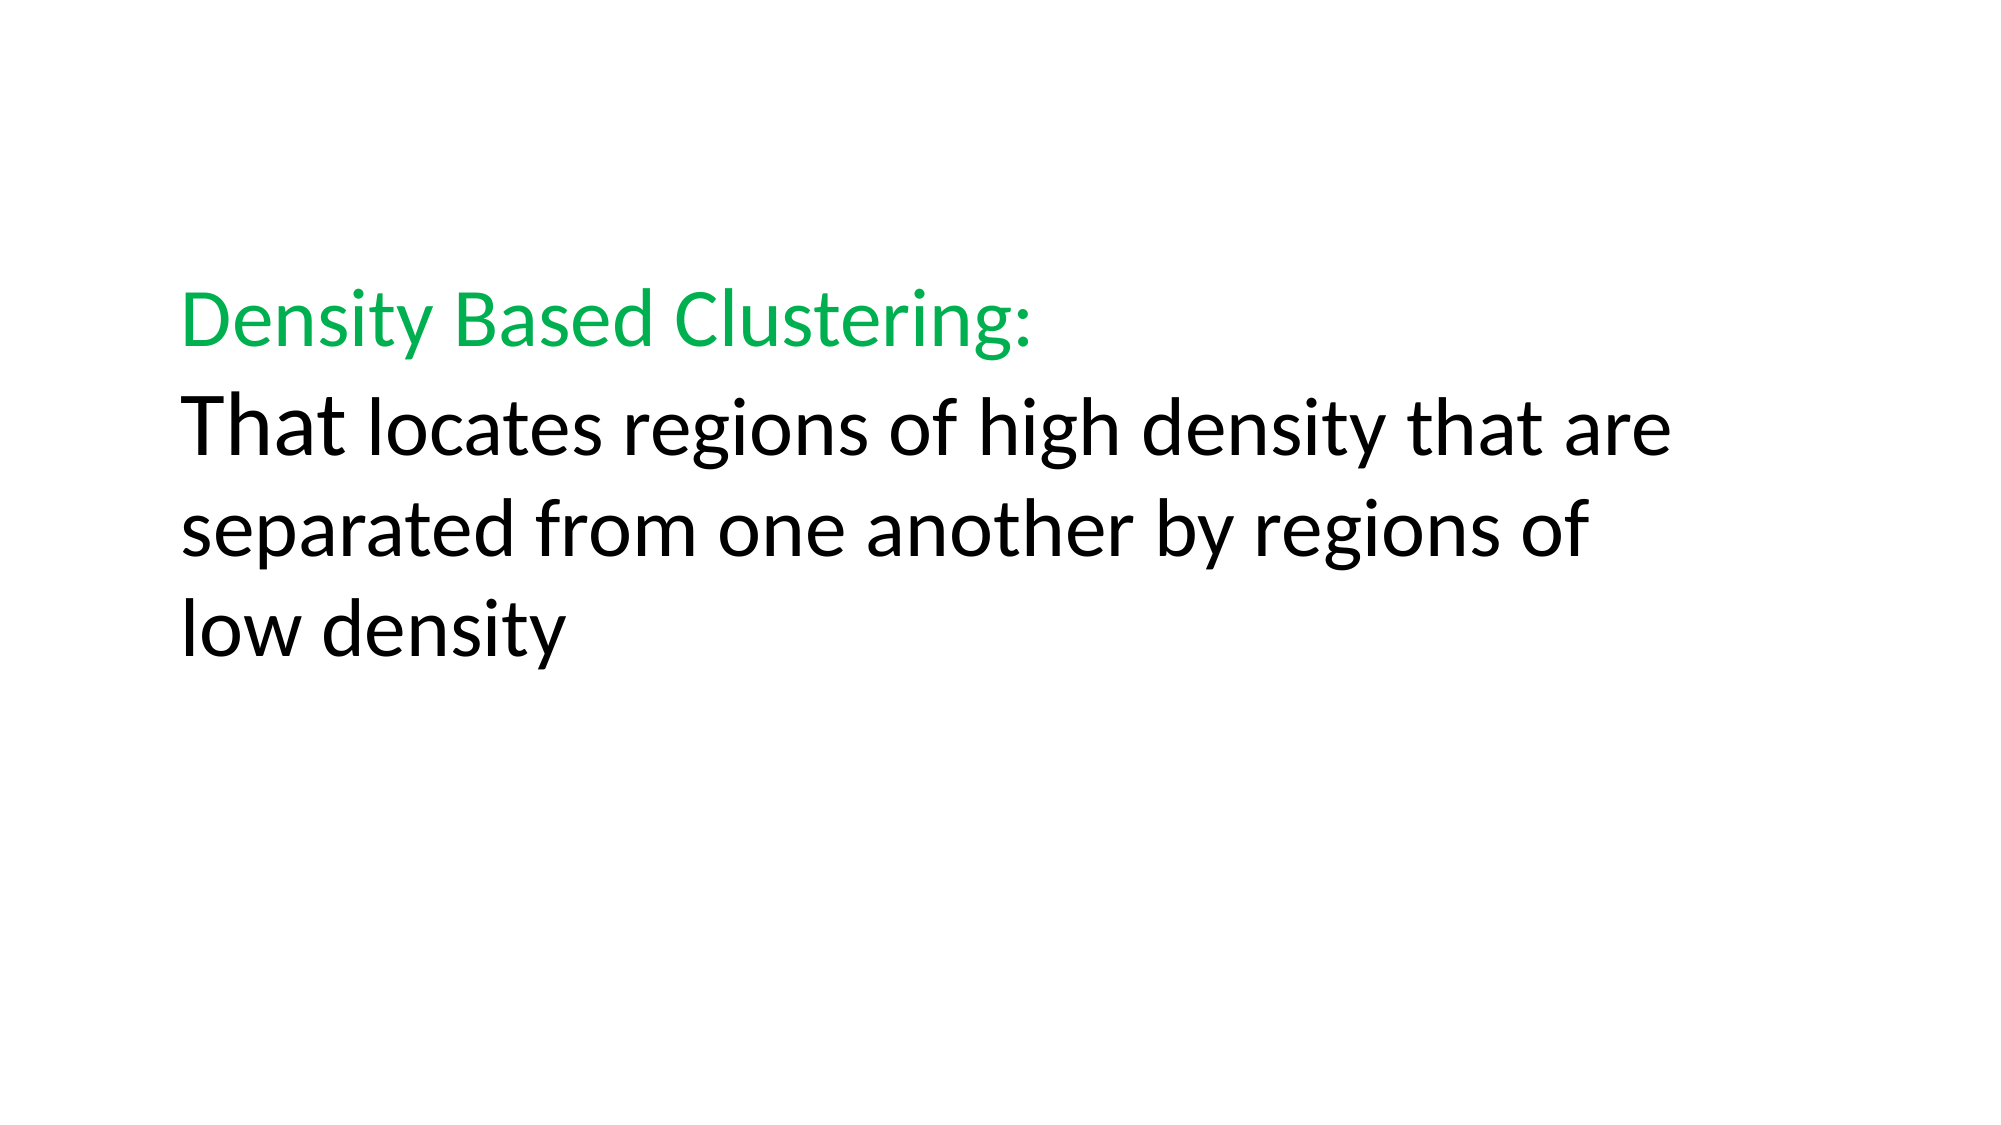

Density Based Clustering:
That locates regions of high density that are separated from one another by regions of low density